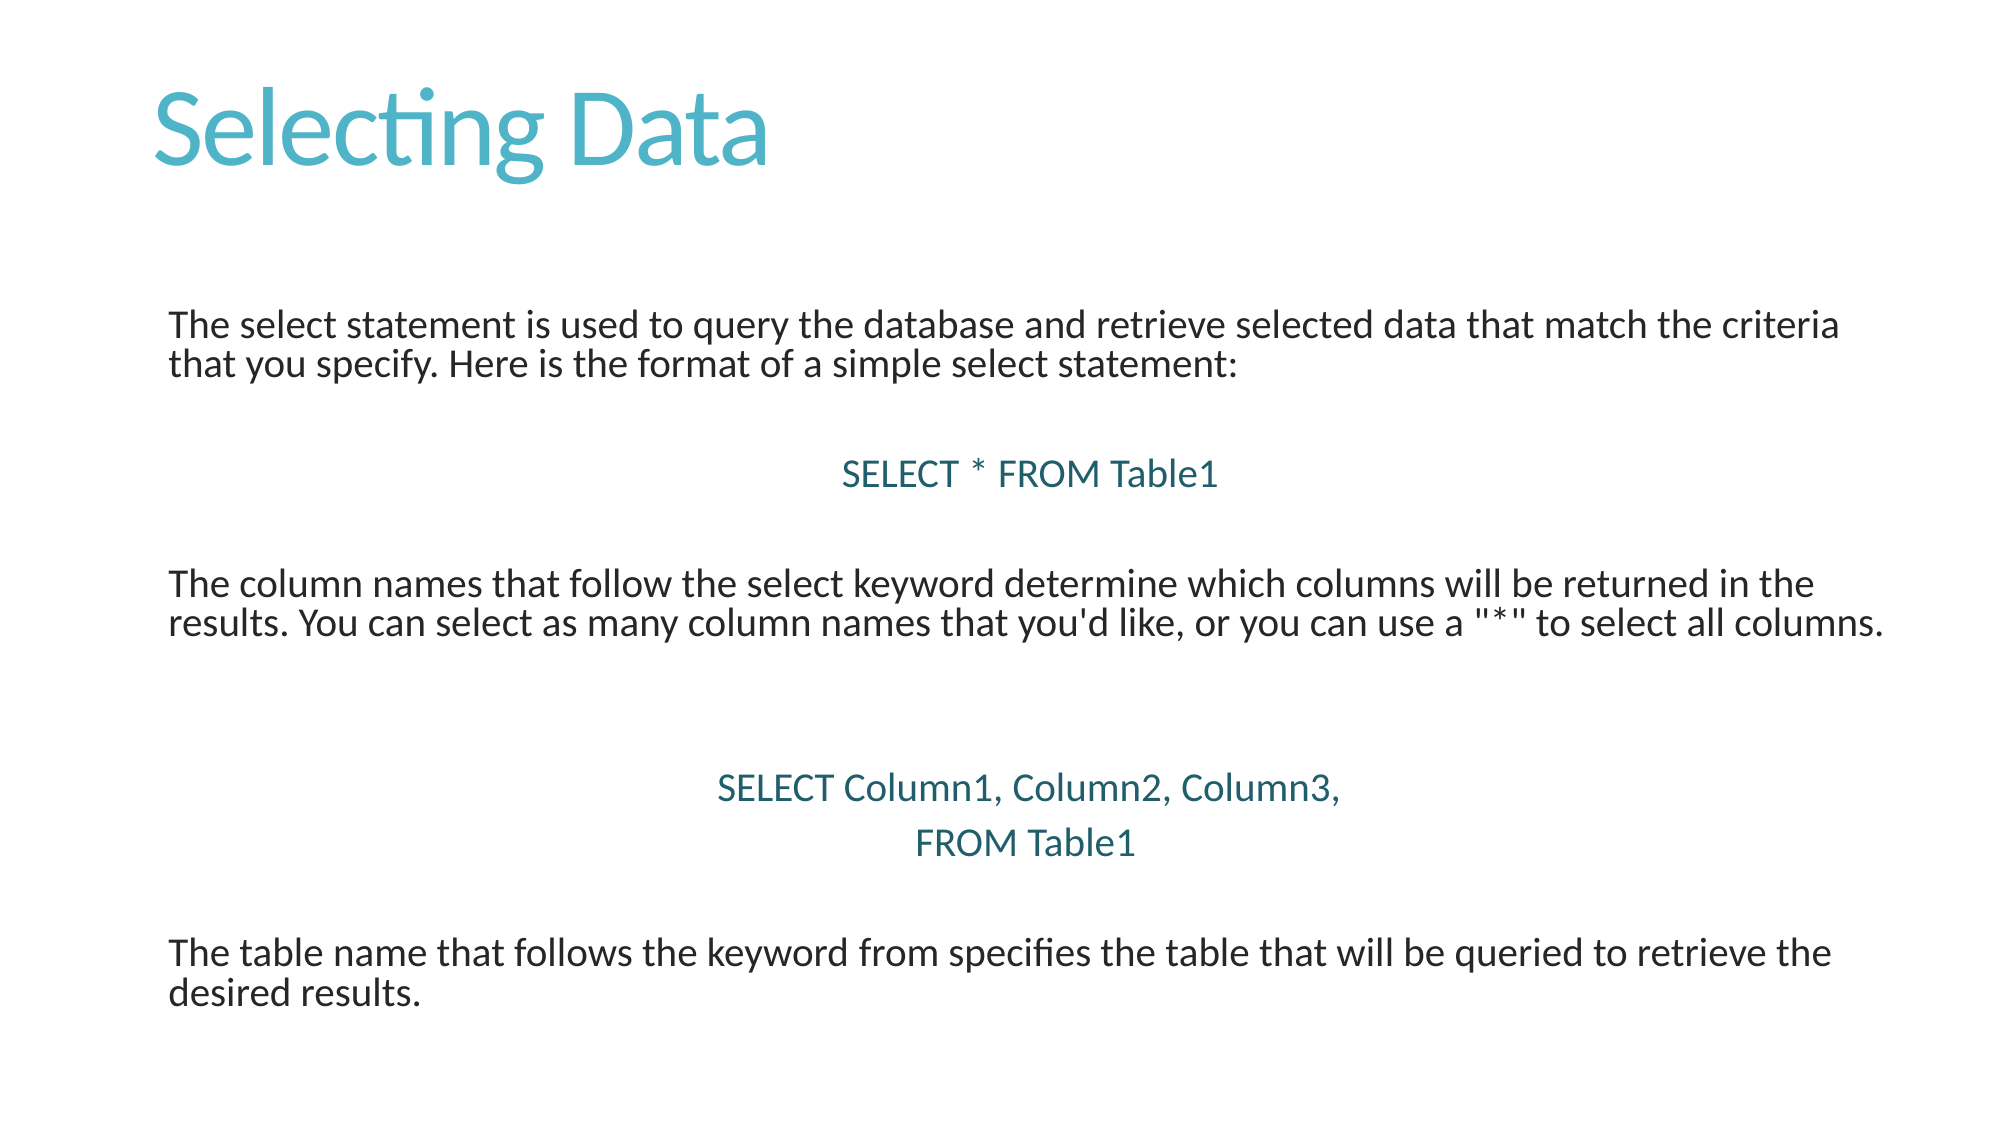

# Selecting Data
The select statement is used to query the database and retrieve selected data that match the criteria that you specify. Here is the format of a simple select statement:

 SELECT * FROM Table1

The column names that follow the select keyword determine which columns will be returned in the results. You can select as many column names that you'd like, or you can use a "*" to select all columns.

	SELECT Column1, Column2, Column3,
FROM Table1

The table name that follows the keyword from specifies the table that will be queried to retrieve the desired results.